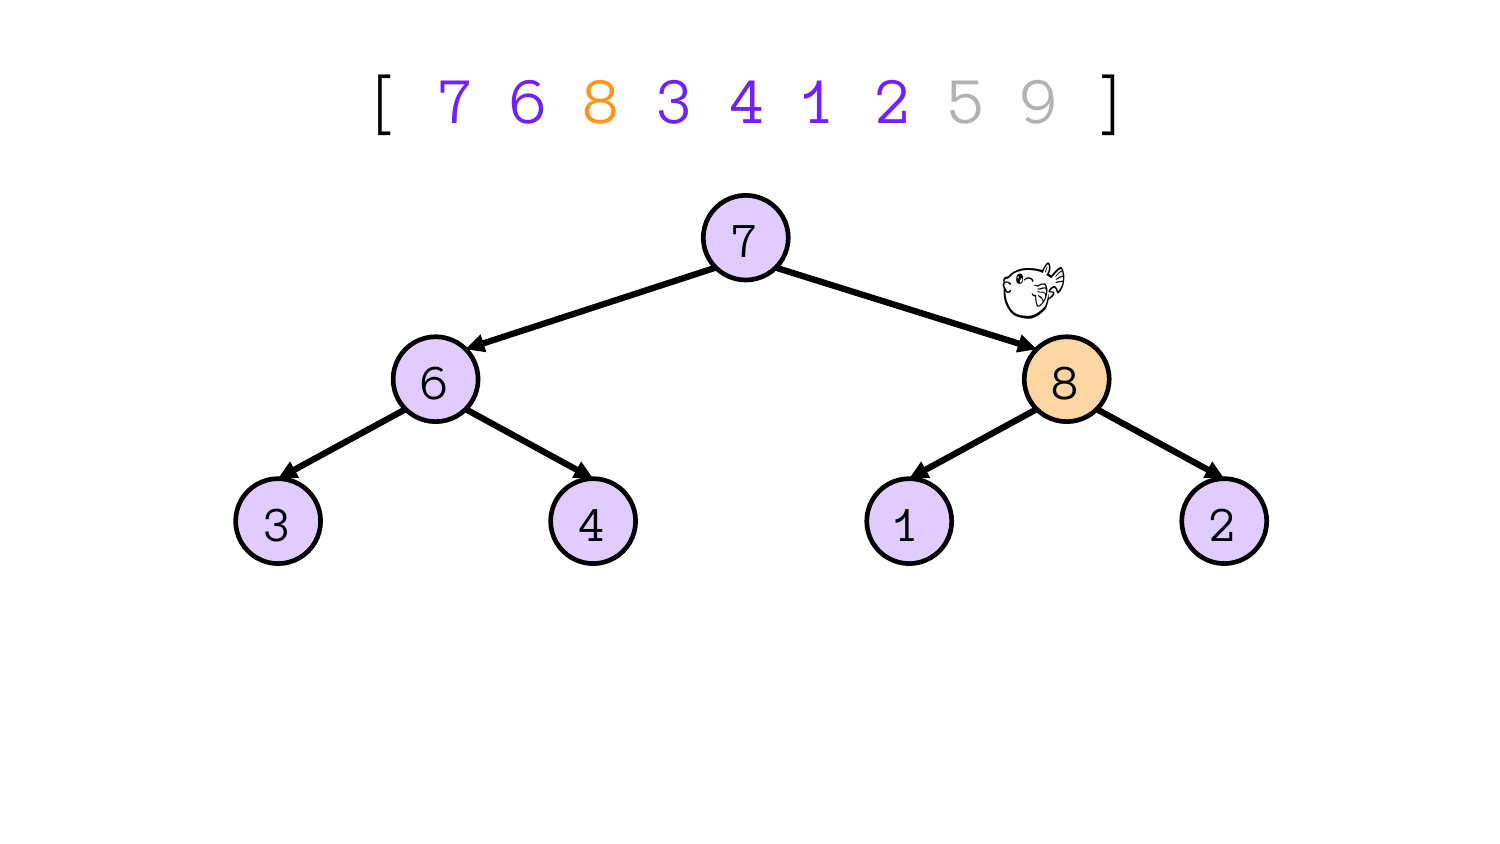

# [ 7 6 8 3 4 1 2 5 9 ]
7
🐡
6
8
3
4
1
2